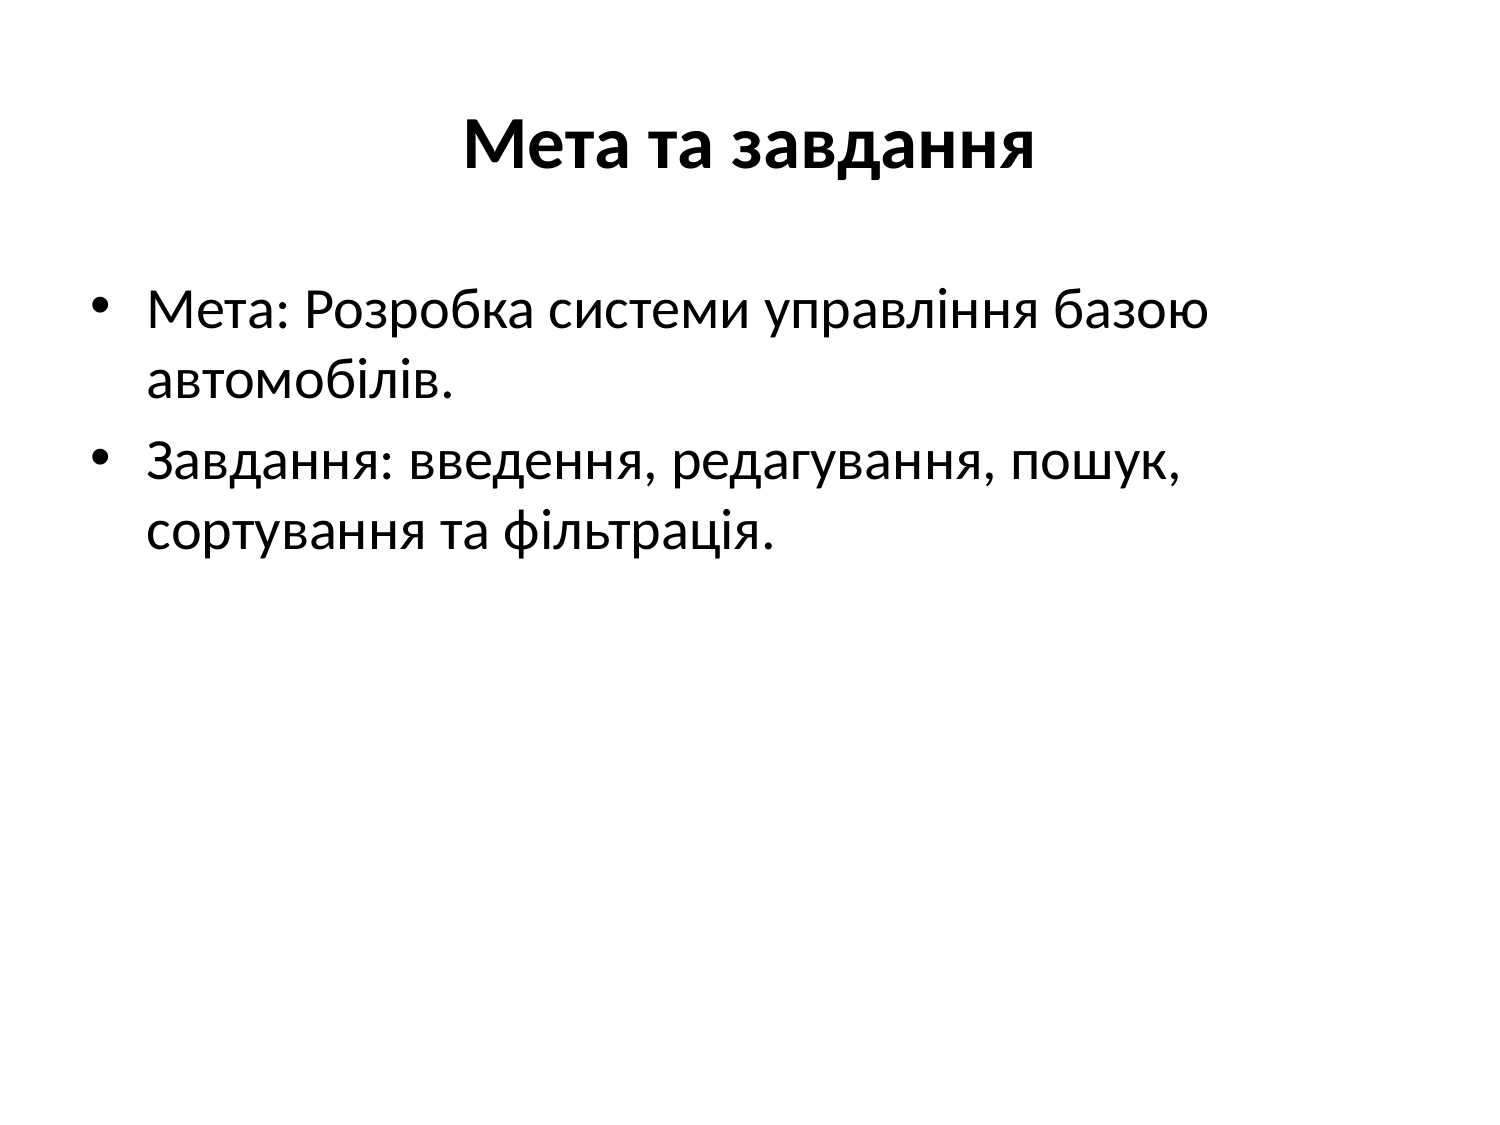

# Мета та завдання
Мета: Розробка системи управління базою автомобілів.
Завдання: введення, редагування, пошук, сортування та фільтрація.